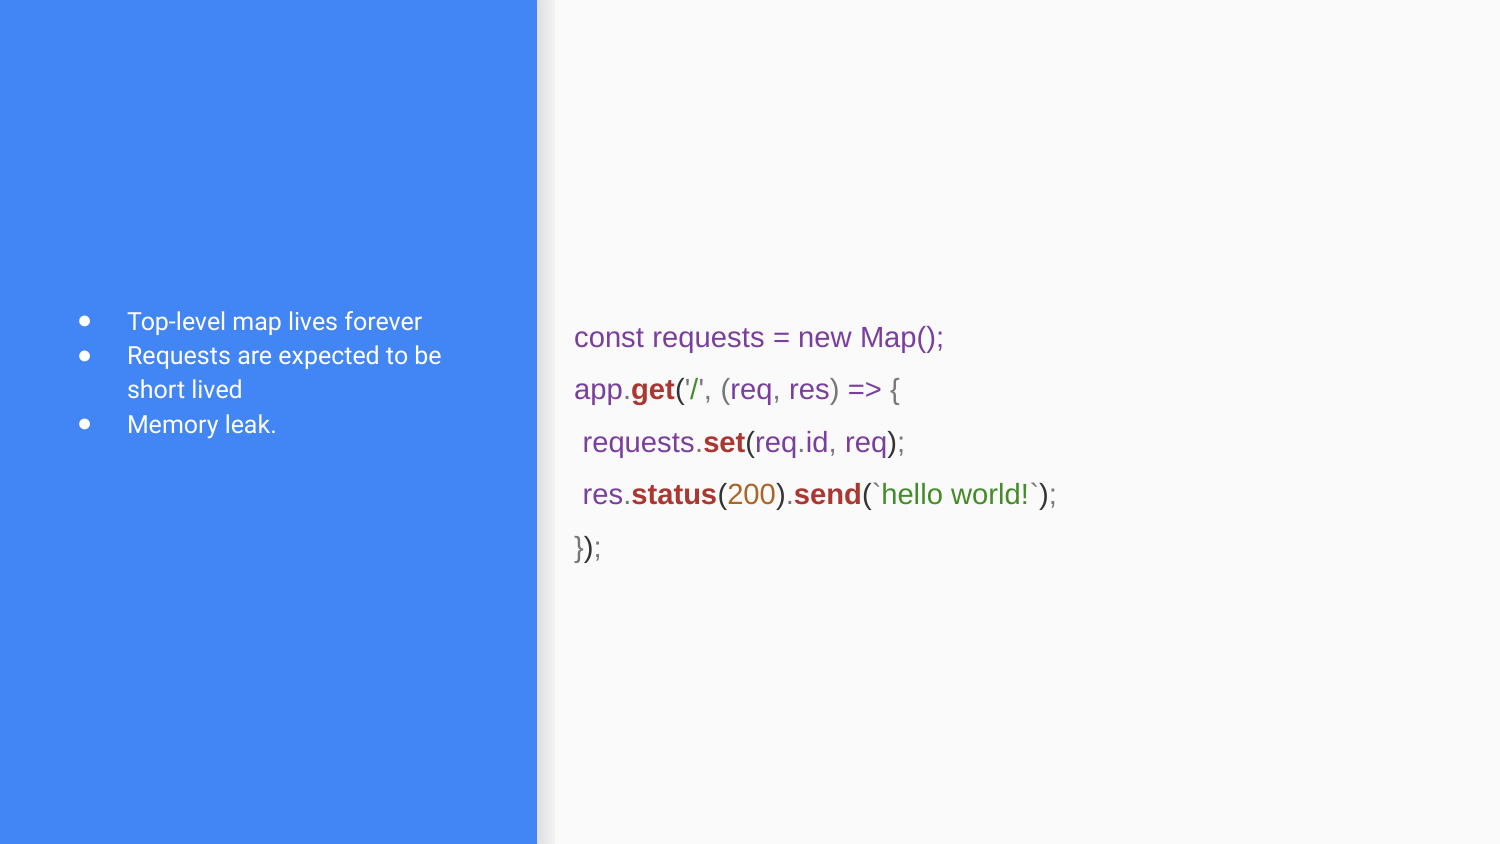

#
Top-level map lives forever
Requests are expected to be short lived
Memory leak.
const requests = new Map();
app.get('/', (req, res) => {
 requests.set(req.id, req);
 res.status(200).send(`hello world!`);
});